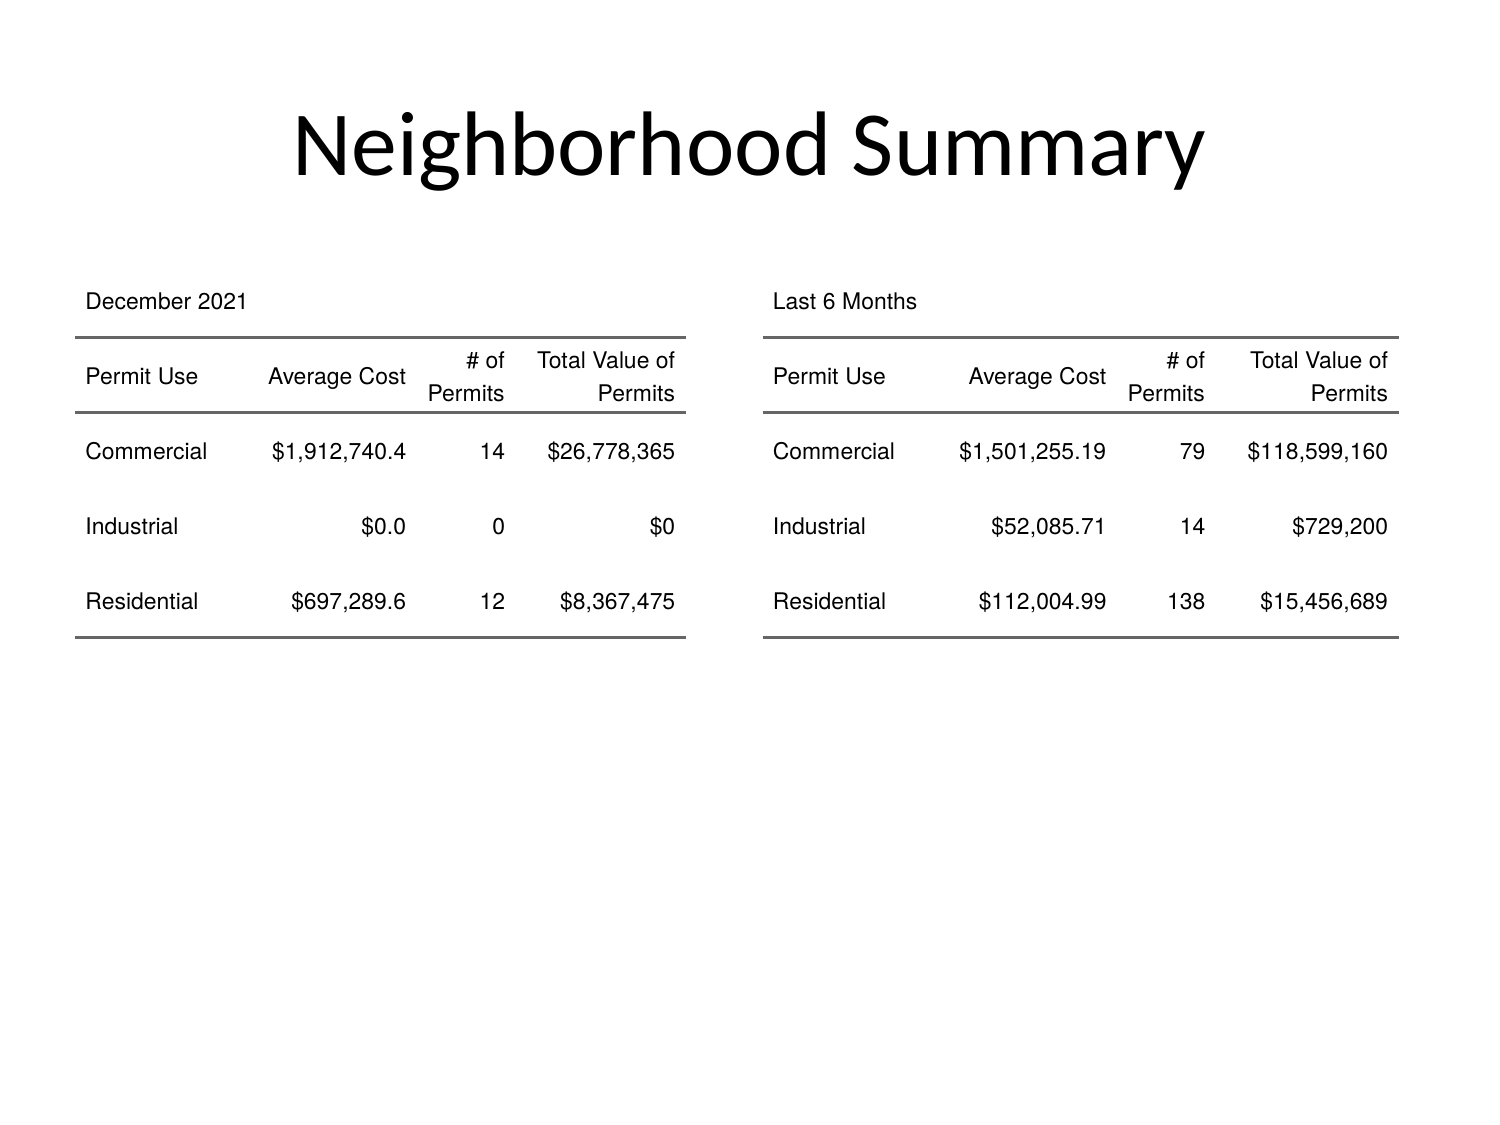

# Neighborhood Summary
| December 2021 | December 2021 | December 2021 | December 2021 |
| --- | --- | --- | --- |
| Permit Use | Average Cost | # of Permits | Total Value of Permits |
| Commercial | $1,912,740.4 | 14 | $26,778,365 |
| Industrial | $0.0 | 0 | $0 |
| Residential | $697,289.6 | 12 | $8,367,475 |
| Last 6 Months | Last 6 Months | Last 6 Months | Last 6 Months |
| --- | --- | --- | --- |
| Permit Use | Average Cost | # of Permits | Total Value of Permits |
| Commercial | $1,501,255.19 | 79 | $118,599,160 |
| Industrial | $52,085.71 | 14 | $729,200 |
| Residential | $112,004.99 | 138 | $15,456,689 |